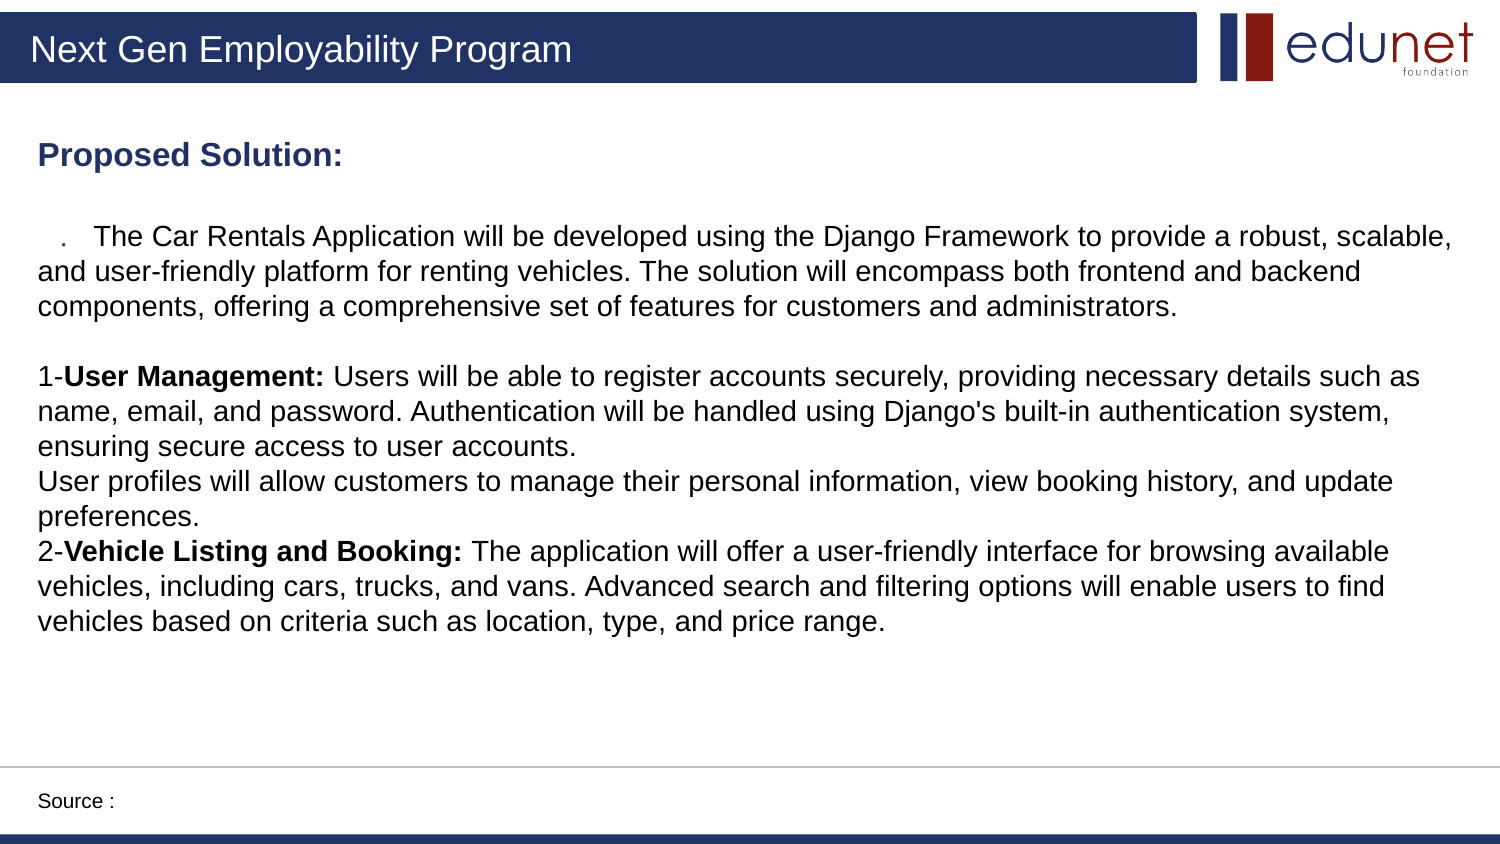

Proposed Solution:
      The Car Rentals Application will be developed using the Django Framework to provide a robust, scalable, and user-friendly platform for renting vehicles. The solution will encompass both frontend and backend components, offering a comprehensive set of features for customers and administrators.
1-User Management: Users will be able to register accounts securely, providing necessary details such as name, email, and password. Authentication will be handled using Django's built-in authentication system, ensuring secure access to user accounts.
User profiles will allow customers to manage their personal information, view booking history, and update preferences.
2-Vehicle Listing and Booking: The application will offer a user-friendly interface for browsing available vehicles, including cars, trucks, and vans. Advanced search and filtering options will enable users to find vehicles based on criteria such as location, type, and price range.
.
Source :